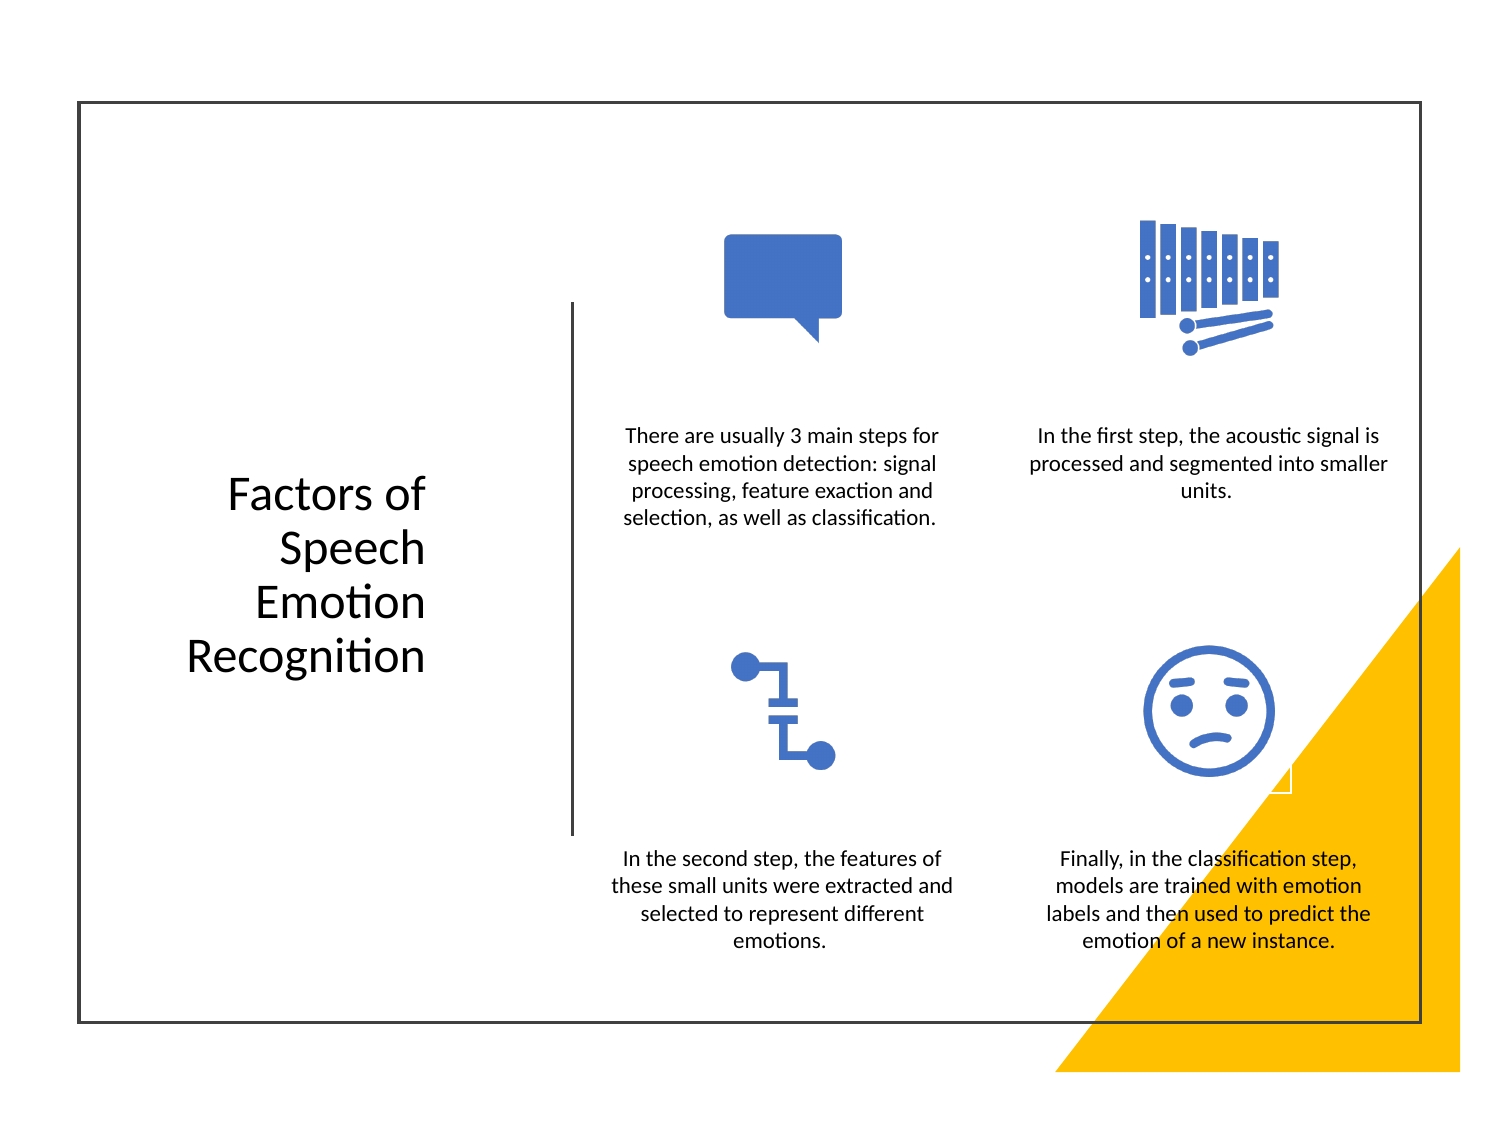

There are usually 3 main steps for speech emotion detection: signal processing, feature exaction and selection, as well as classification.
In the first step, the acoustic signal is processed and segmented into smaller units.
In the second step, the features of these small units were extracted and selected to represent different emotions.
Finally, in the classification step, models are trained with emotion labels and then used to predict the emotion of a new instance.
# Factors of Speech Emotion Recognition